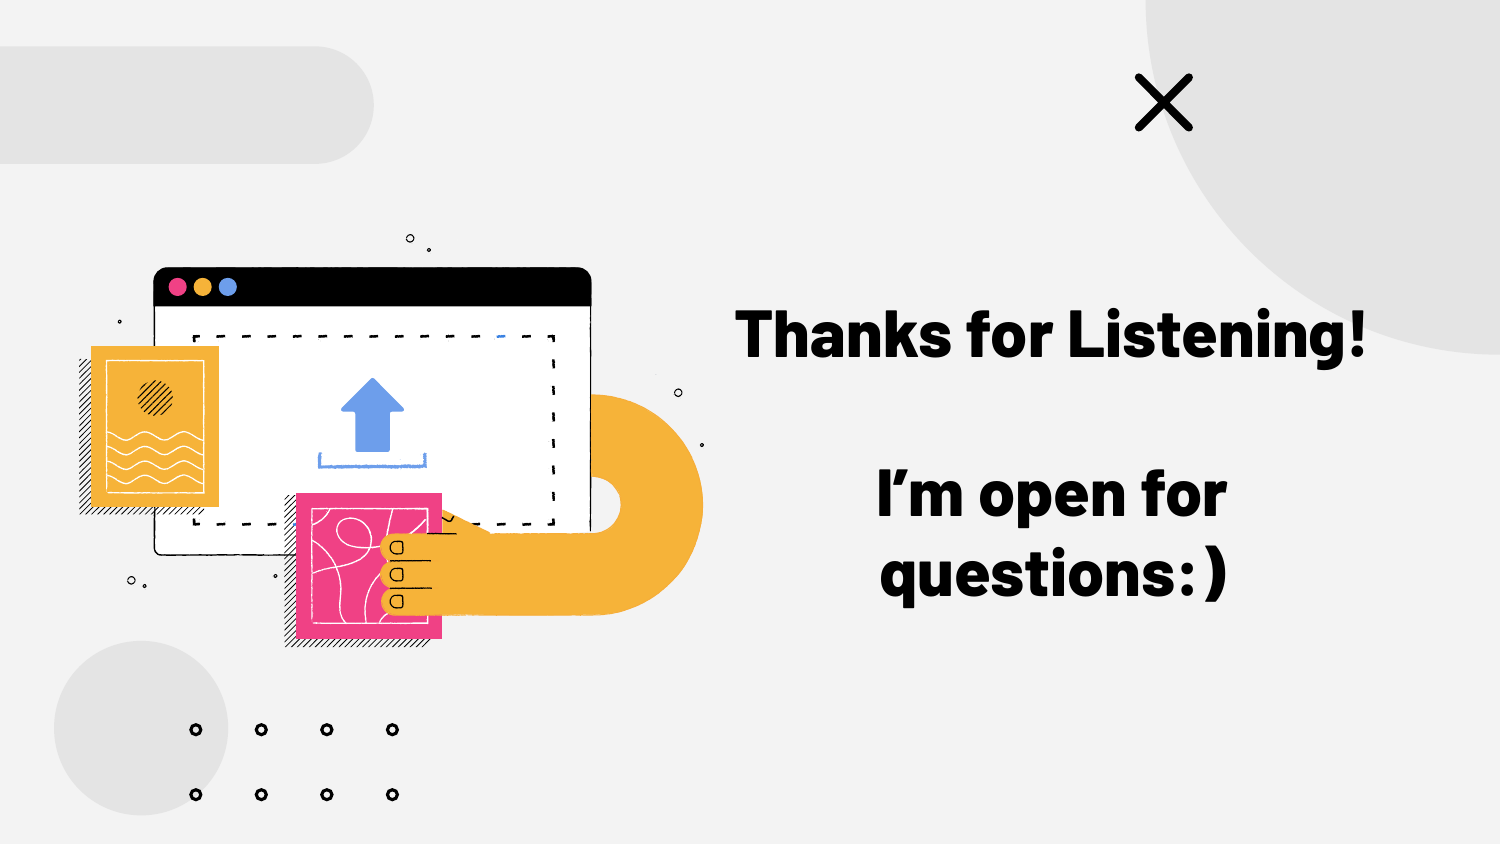

# Thanks for Listening!

I’m open for questions:)